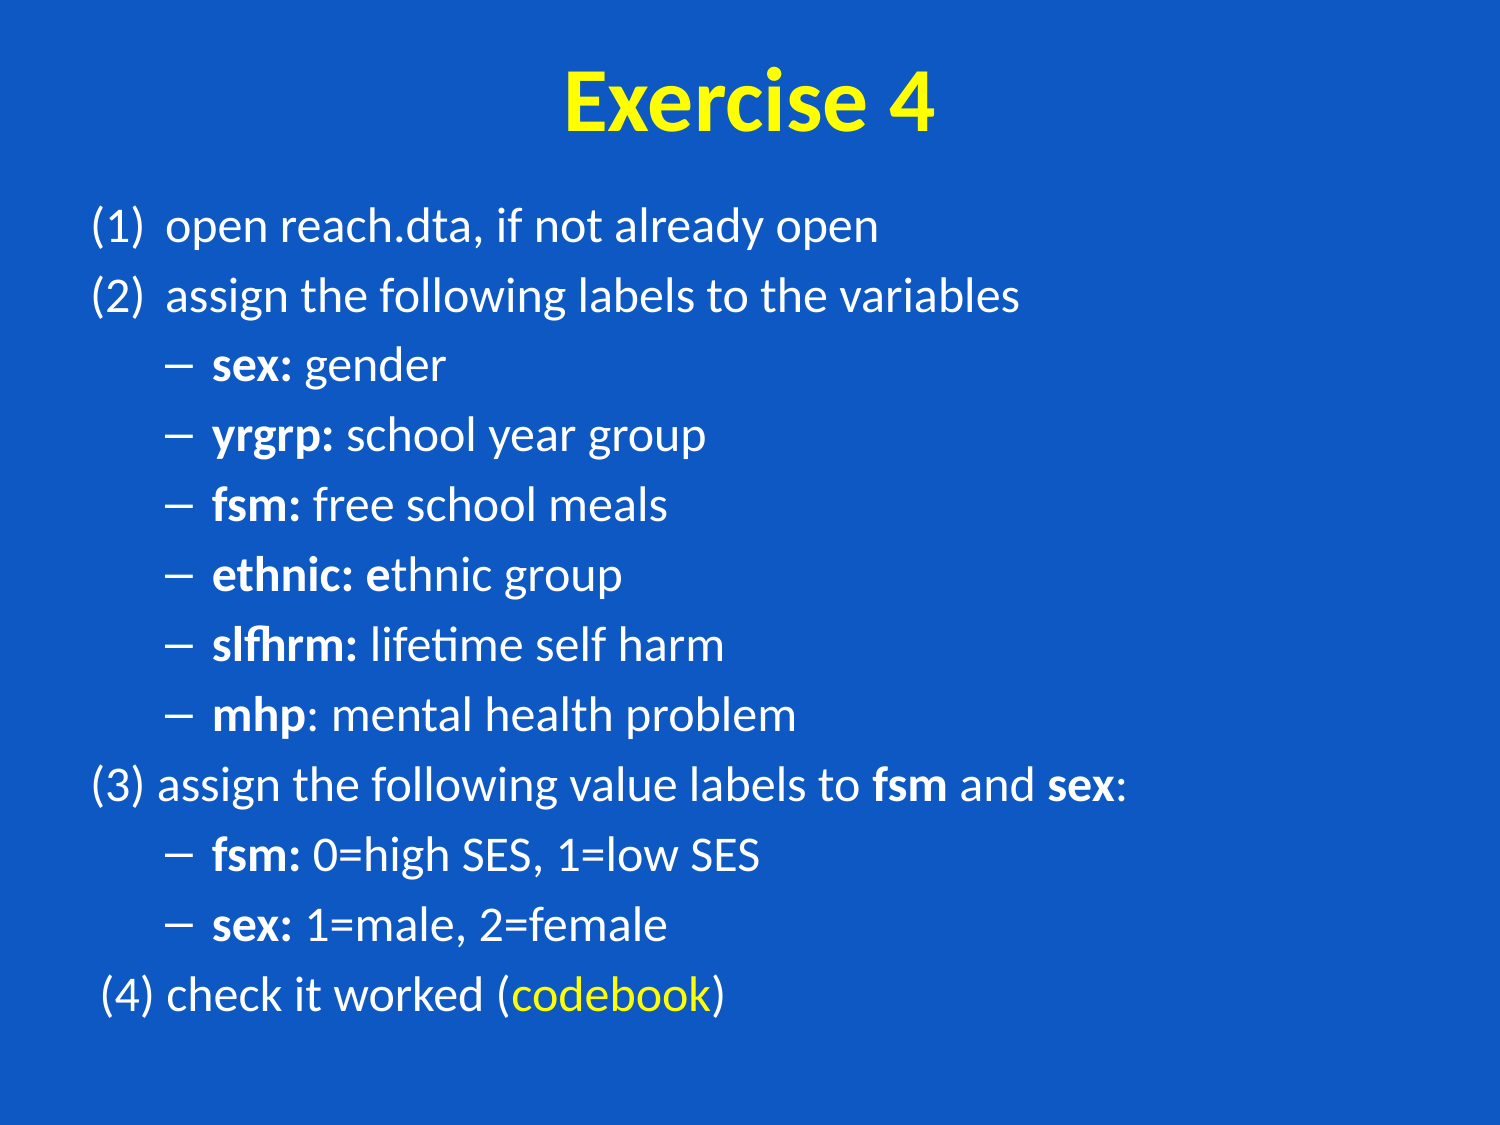

# Exercise 4
open reach.dta, if not already open
assign the following labels to the variables
sex: gender
yrgrp: school year group
fsm: free school meals
ethnic: ethnic group
slfhrm: lifetime self harm
mhp: mental health problem
(3) assign the following value labels to fsm and sex:
fsm: 0=high SES, 1=low SES
sex: 1=male, 2=female
(4) check it worked (codebook)